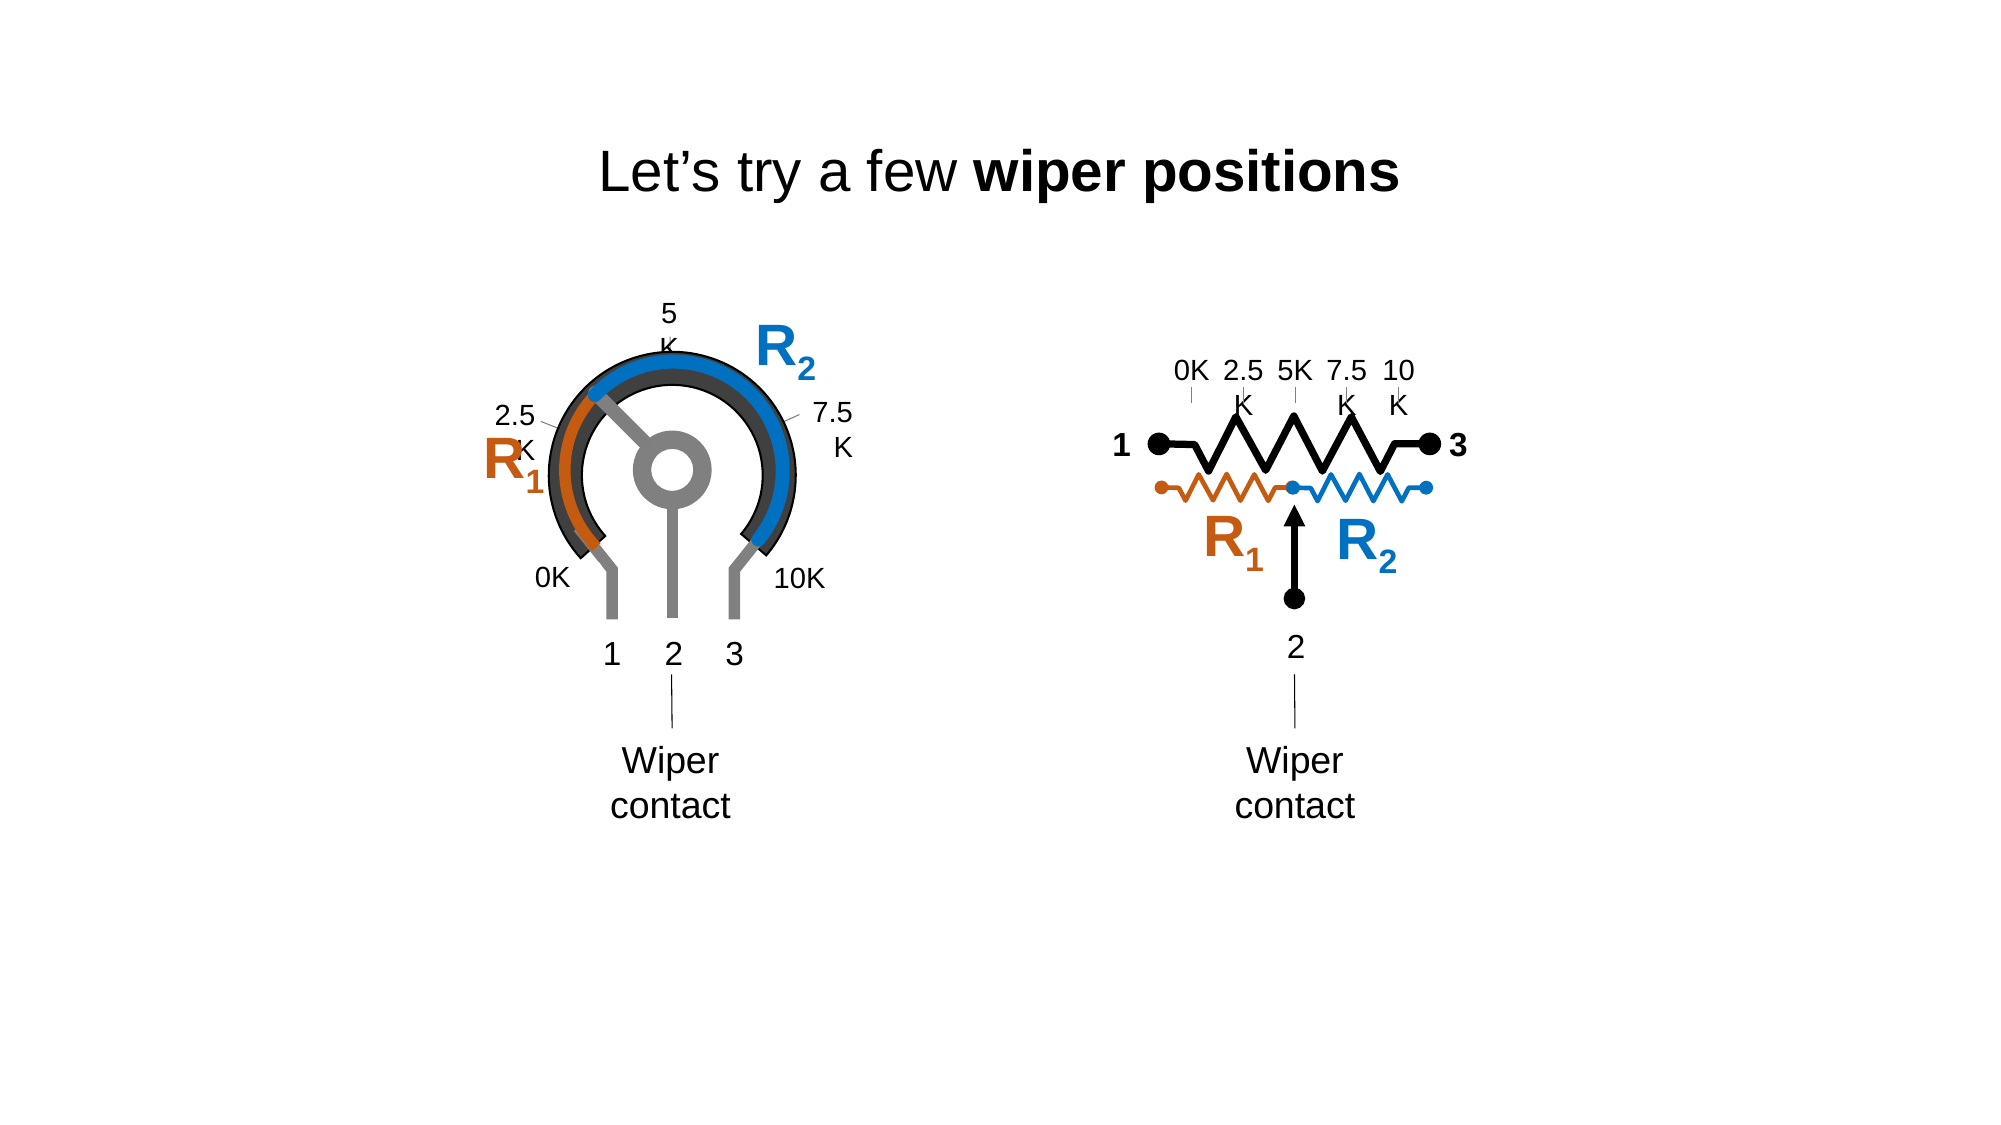

Let’s try a few wiper positions
5K
R2
0K
2.5K
5K
7.5K
10K

7.5K
2.5K

R1
1
3

R1
R2
`
`
0K
10K
2
1
2
3
Wiper contact
Wiper contact